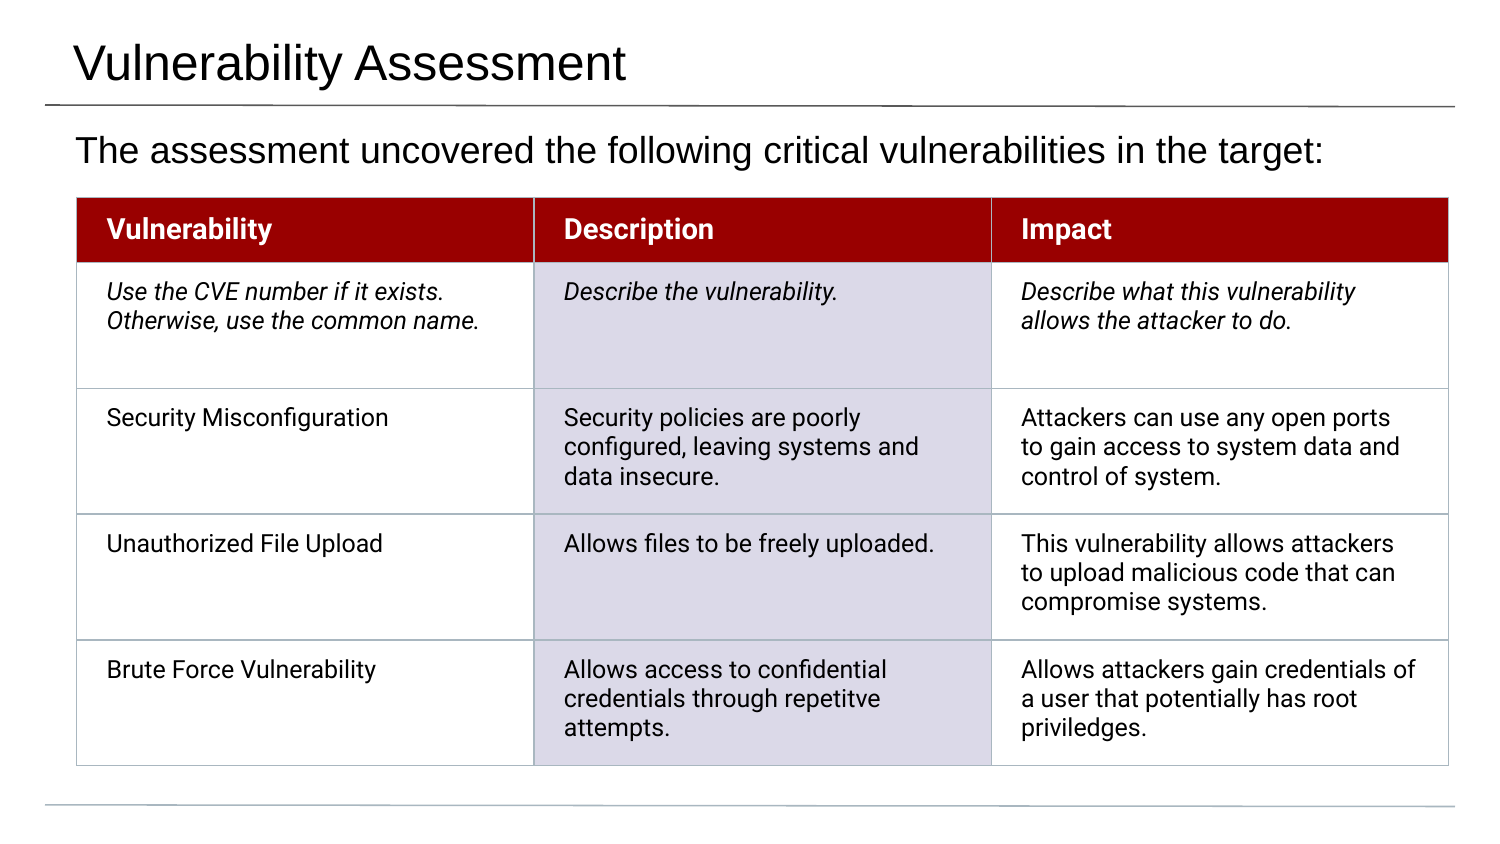

# Vulnerability Assessment
The assessment uncovered the following critical vulnerabilities in the target:
| Vulnerability | Description | Impact |
| --- | --- | --- |
| Use the CVE number if it exists. Otherwise, use the common name. | Describe the vulnerability. | Describe what this vulnerability allows the attacker to do. |
| Security Misconfiguration | Security policies are poorly configured, leaving systems and data insecure. | Attackers can use any open ports to gain access to system data and control of system. |
| Unauthorized File Upload | Allows files to be freely uploaded. | This vulnerability allows attackers to upload malicious code that can compromise systems. |
| Brute Force Vulnerability | Allows access to confidential credentials through repetitve attempts. | Allows attackers gain credentials of a user that potentially has root priviledges. |